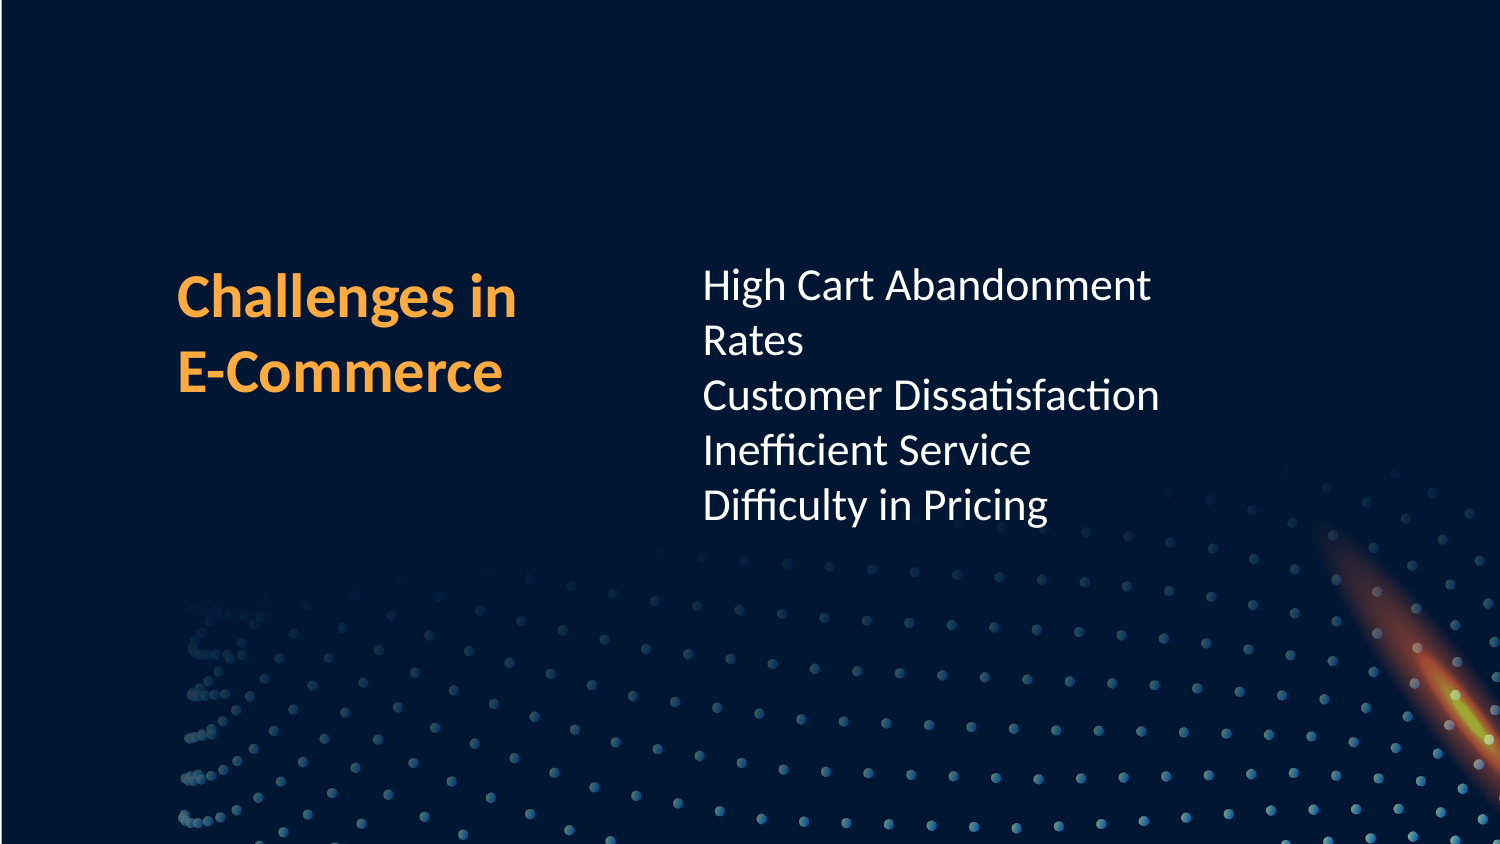

Challenges in
E-Commerce
High Cart Abandonment Rates
Customer Dissatisfaction
Inefficient Service
Difficulty in Pricing